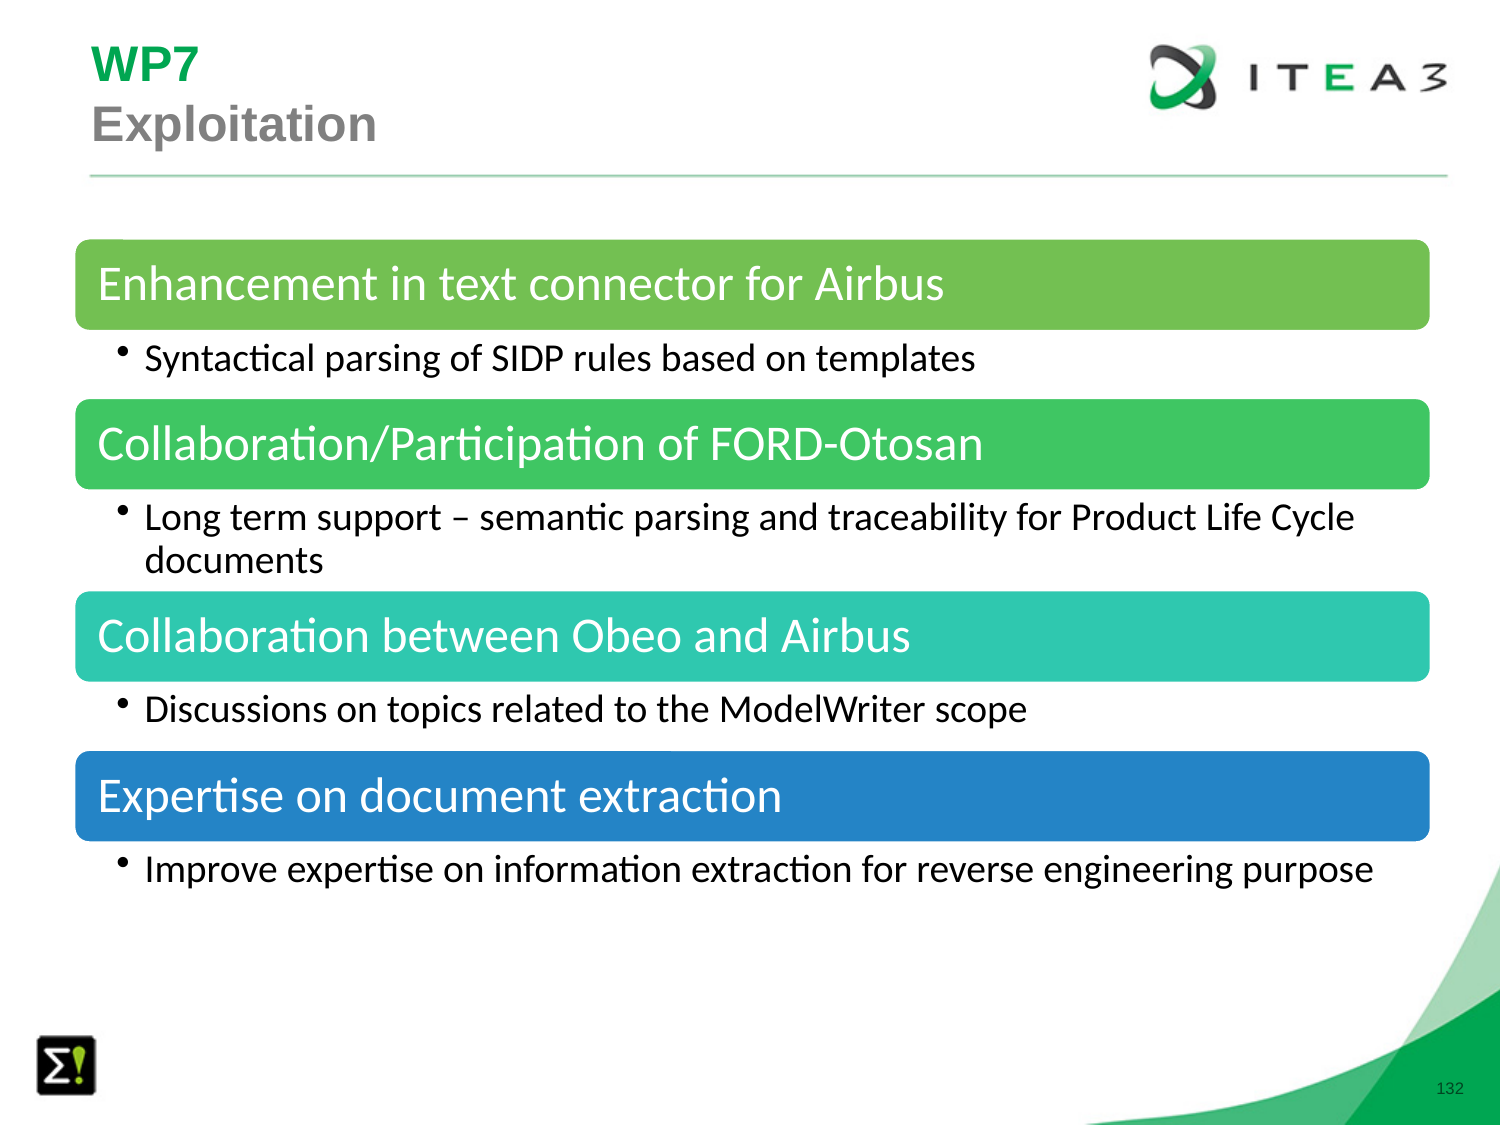

# WP7 Exploitation
Enhancement in text connector for Airbus
Syntactical parsing of SIDP rules based on templates
Collaboration/Participation of FORD-Otosan
Long term support – semantic parsing and traceability for Product Life Cycle documents
Collaboration between Obeo and Airbus
Discussions on topics related to the ModelWriter scope
Expertise on document extraction
Improve expertise on information extraction for reverse engineering purpose